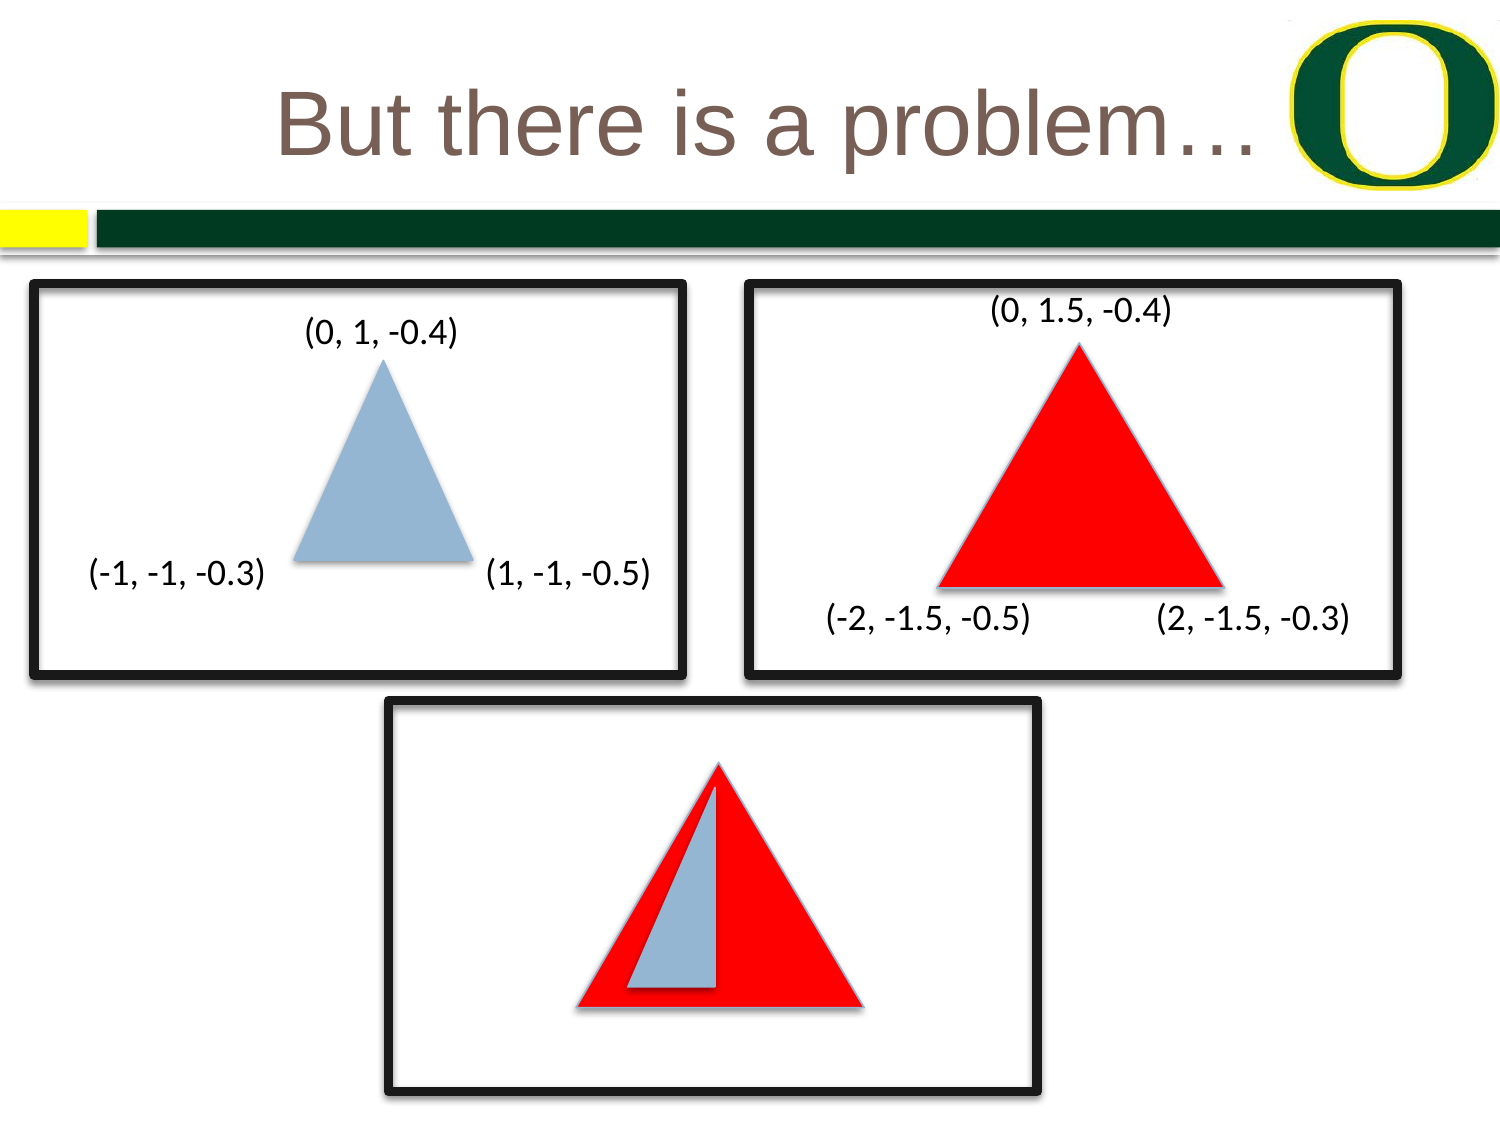

# But there is a problem…
(0, 1.5, -0.4)

(0, 1, -0.4)

(-1, -1, -0.3)
(1, -1, -0.5)
(-2, -1.5, -0.5)
(2, -1.5, -0.3)